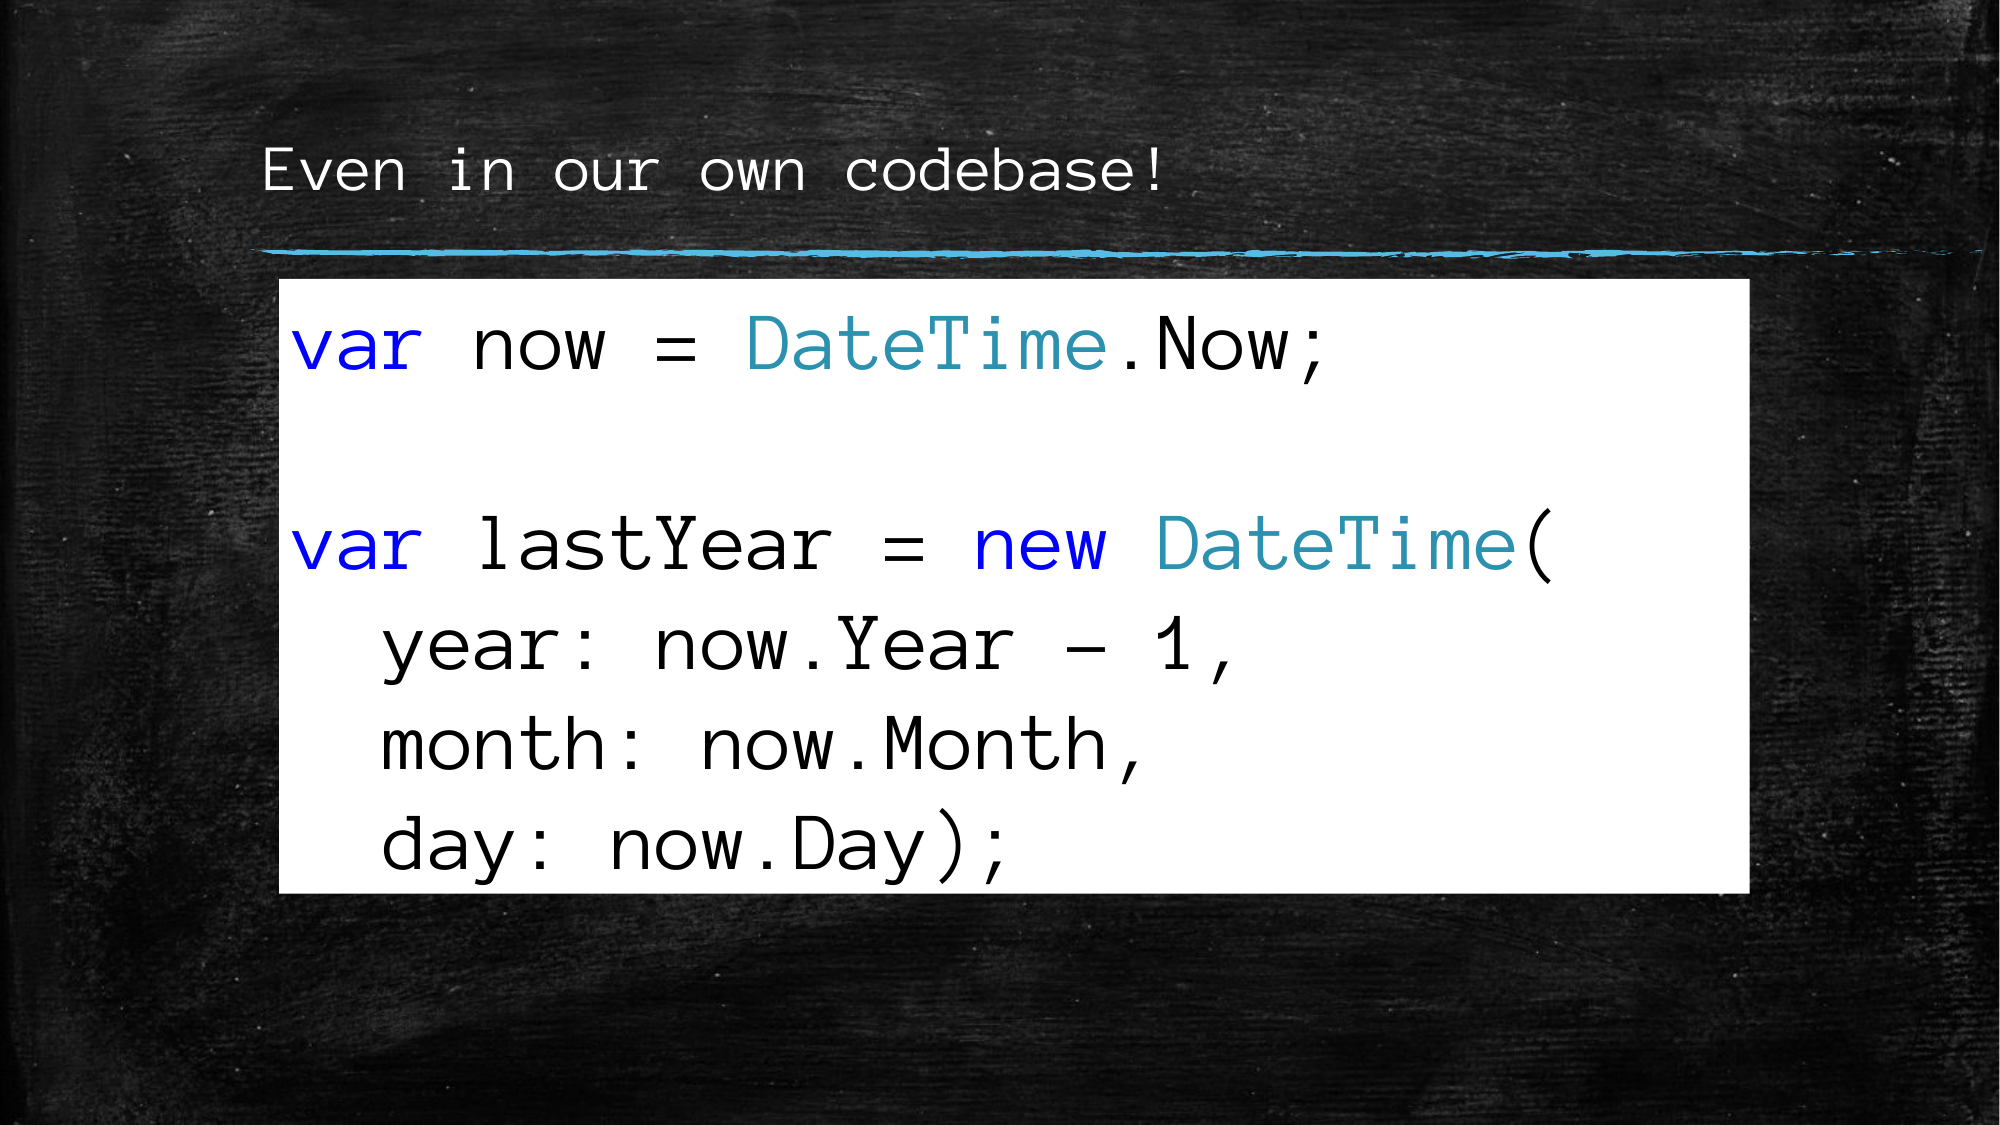

# Even in our own codebase!
var now = DateTime.Now;

var lastYear = new DateTime(
  year: now.Year - 1,
  month: now.Month,
  day: now.Day);